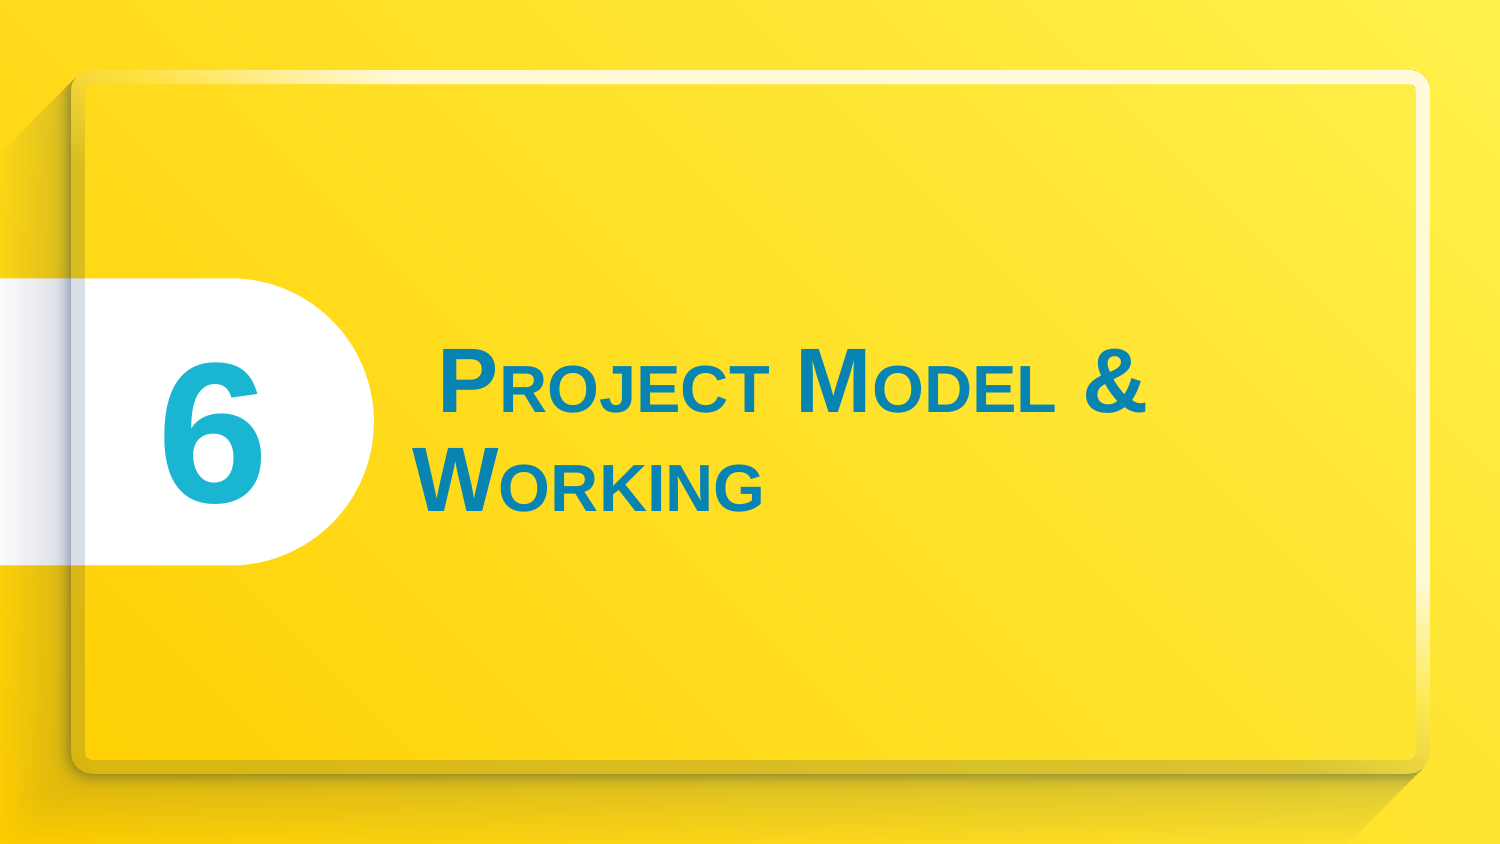

6
# PROJECT MODEL & WORKING
.